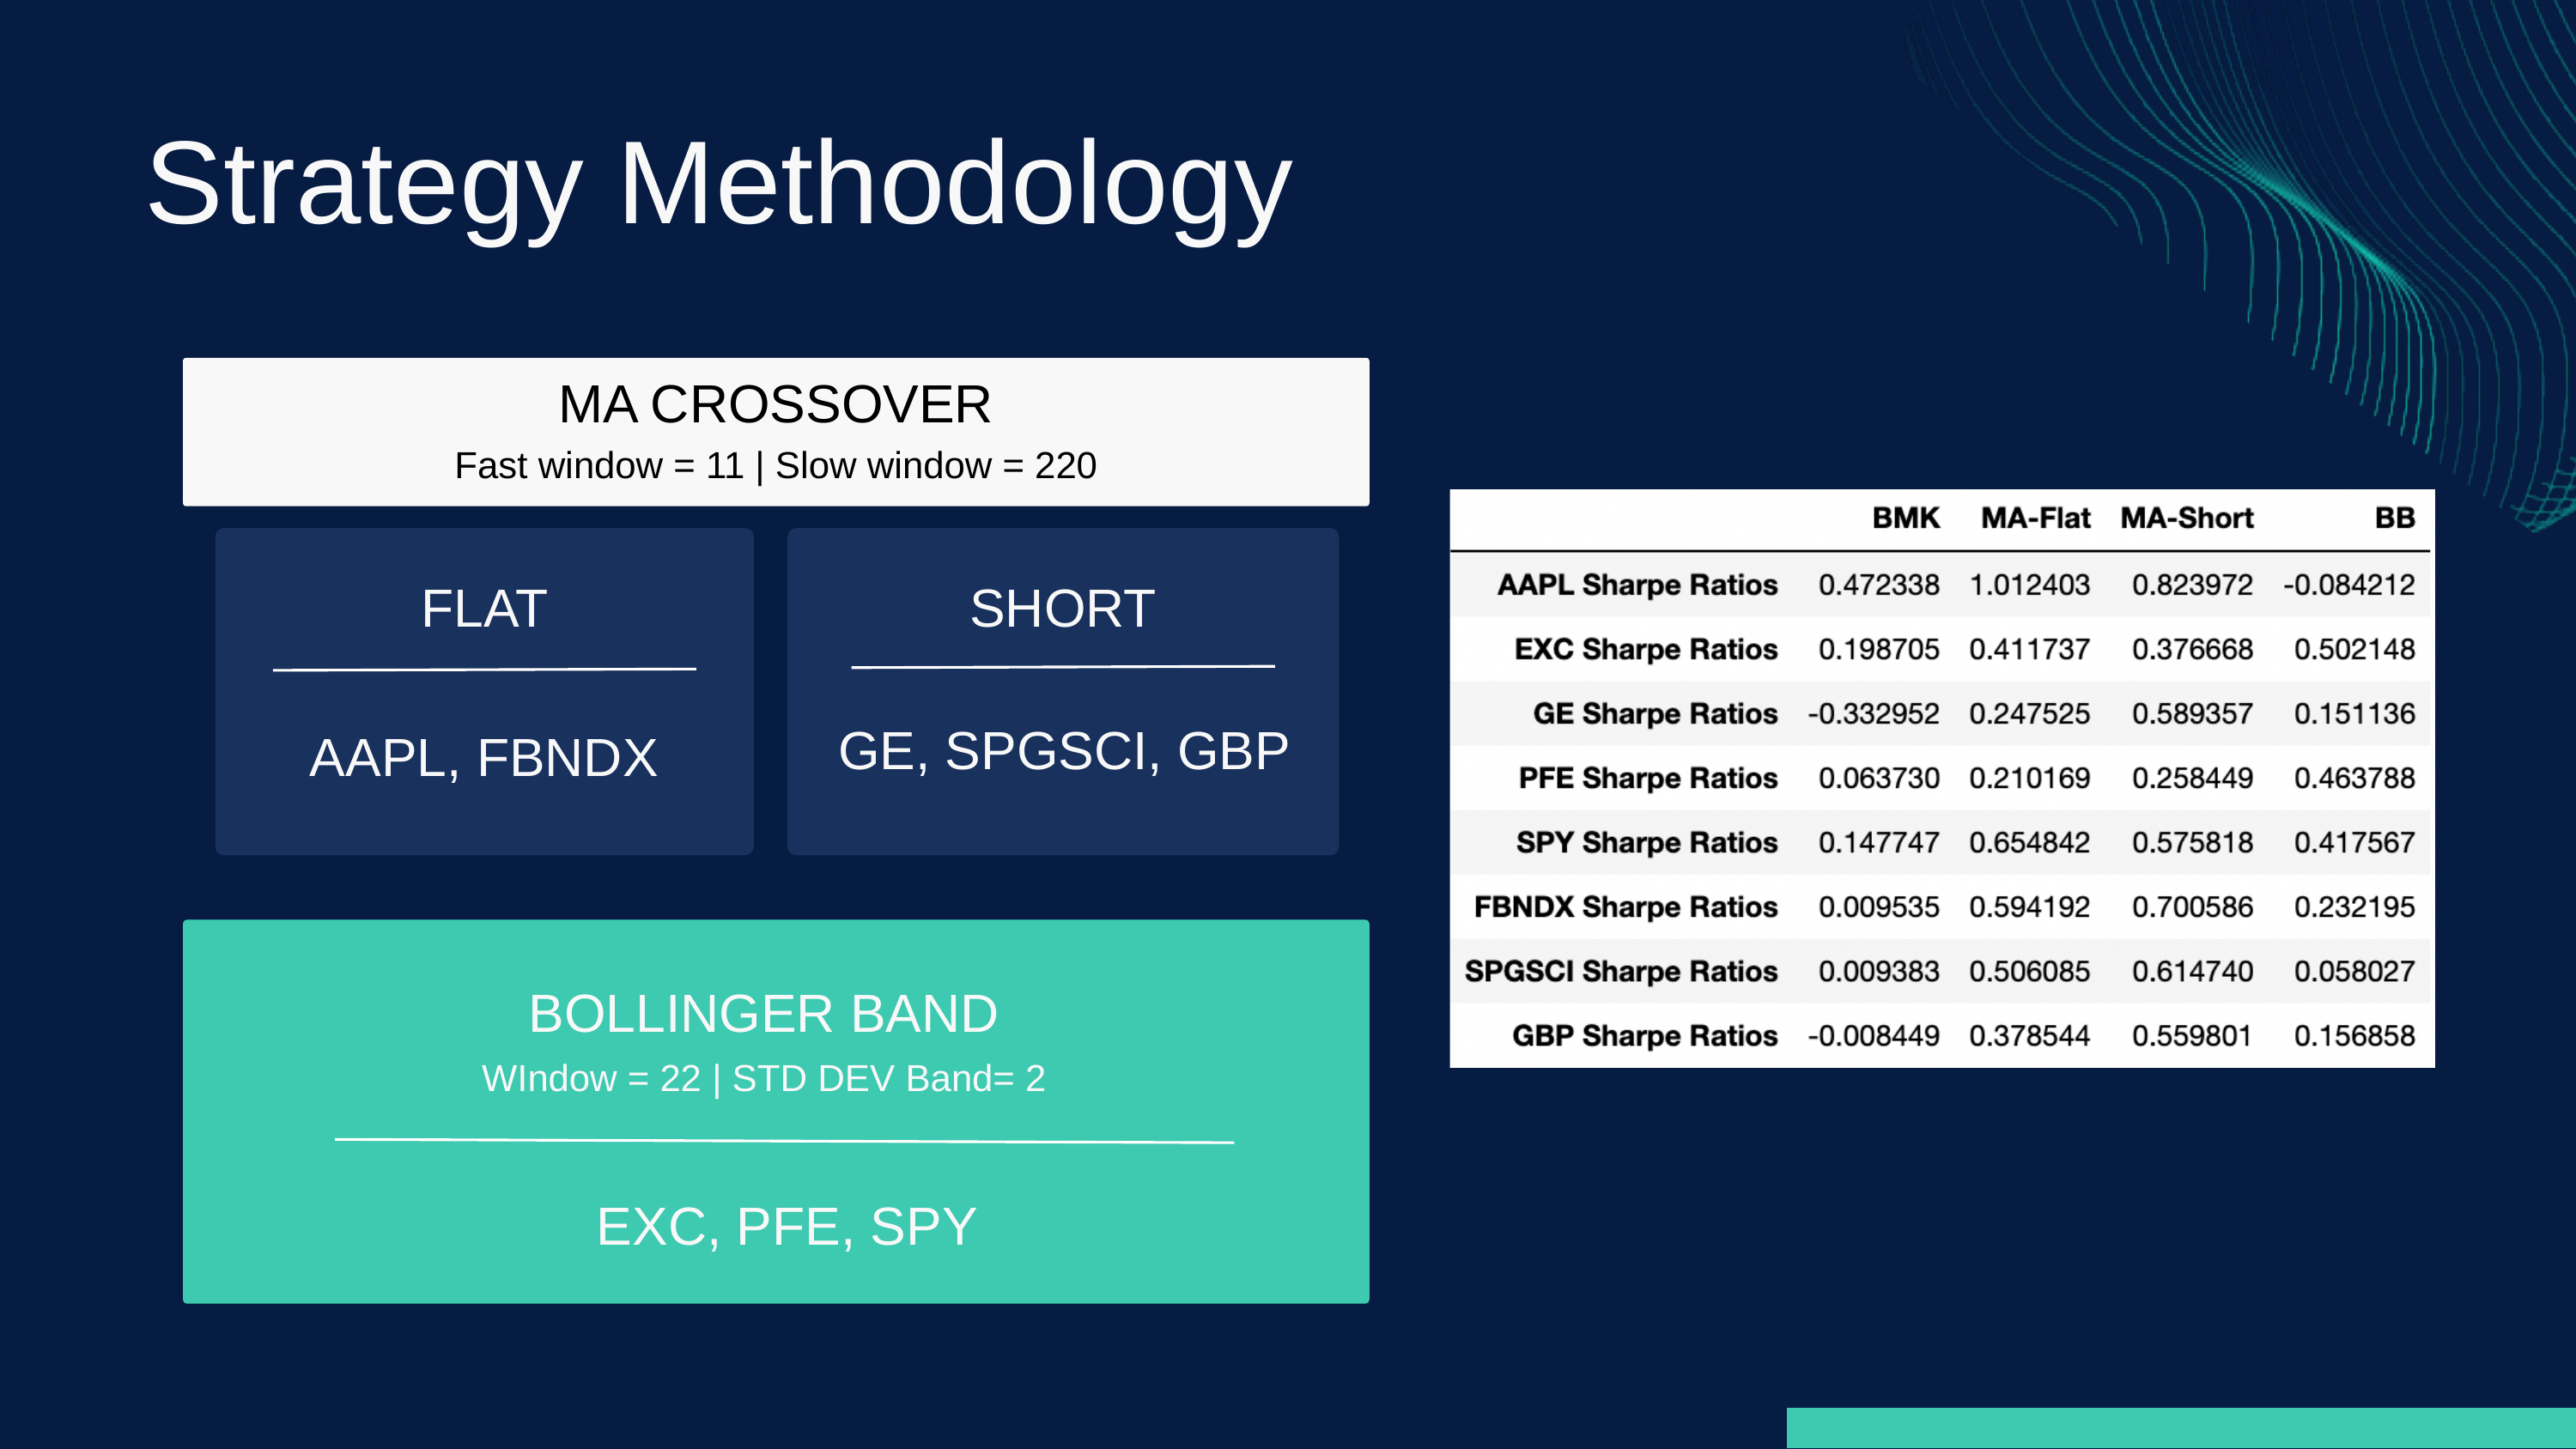

Strategy Methodology

MA CROSSOVER
Fast window = 11 | Slow window = 220

FLAT
SHORT

GE, SPGSCI, GBP

AAPL, FBNDX

BOLLINGER BAND
WIndow = 22 | STD DEV Band= 2

EXC, PFE, SPY